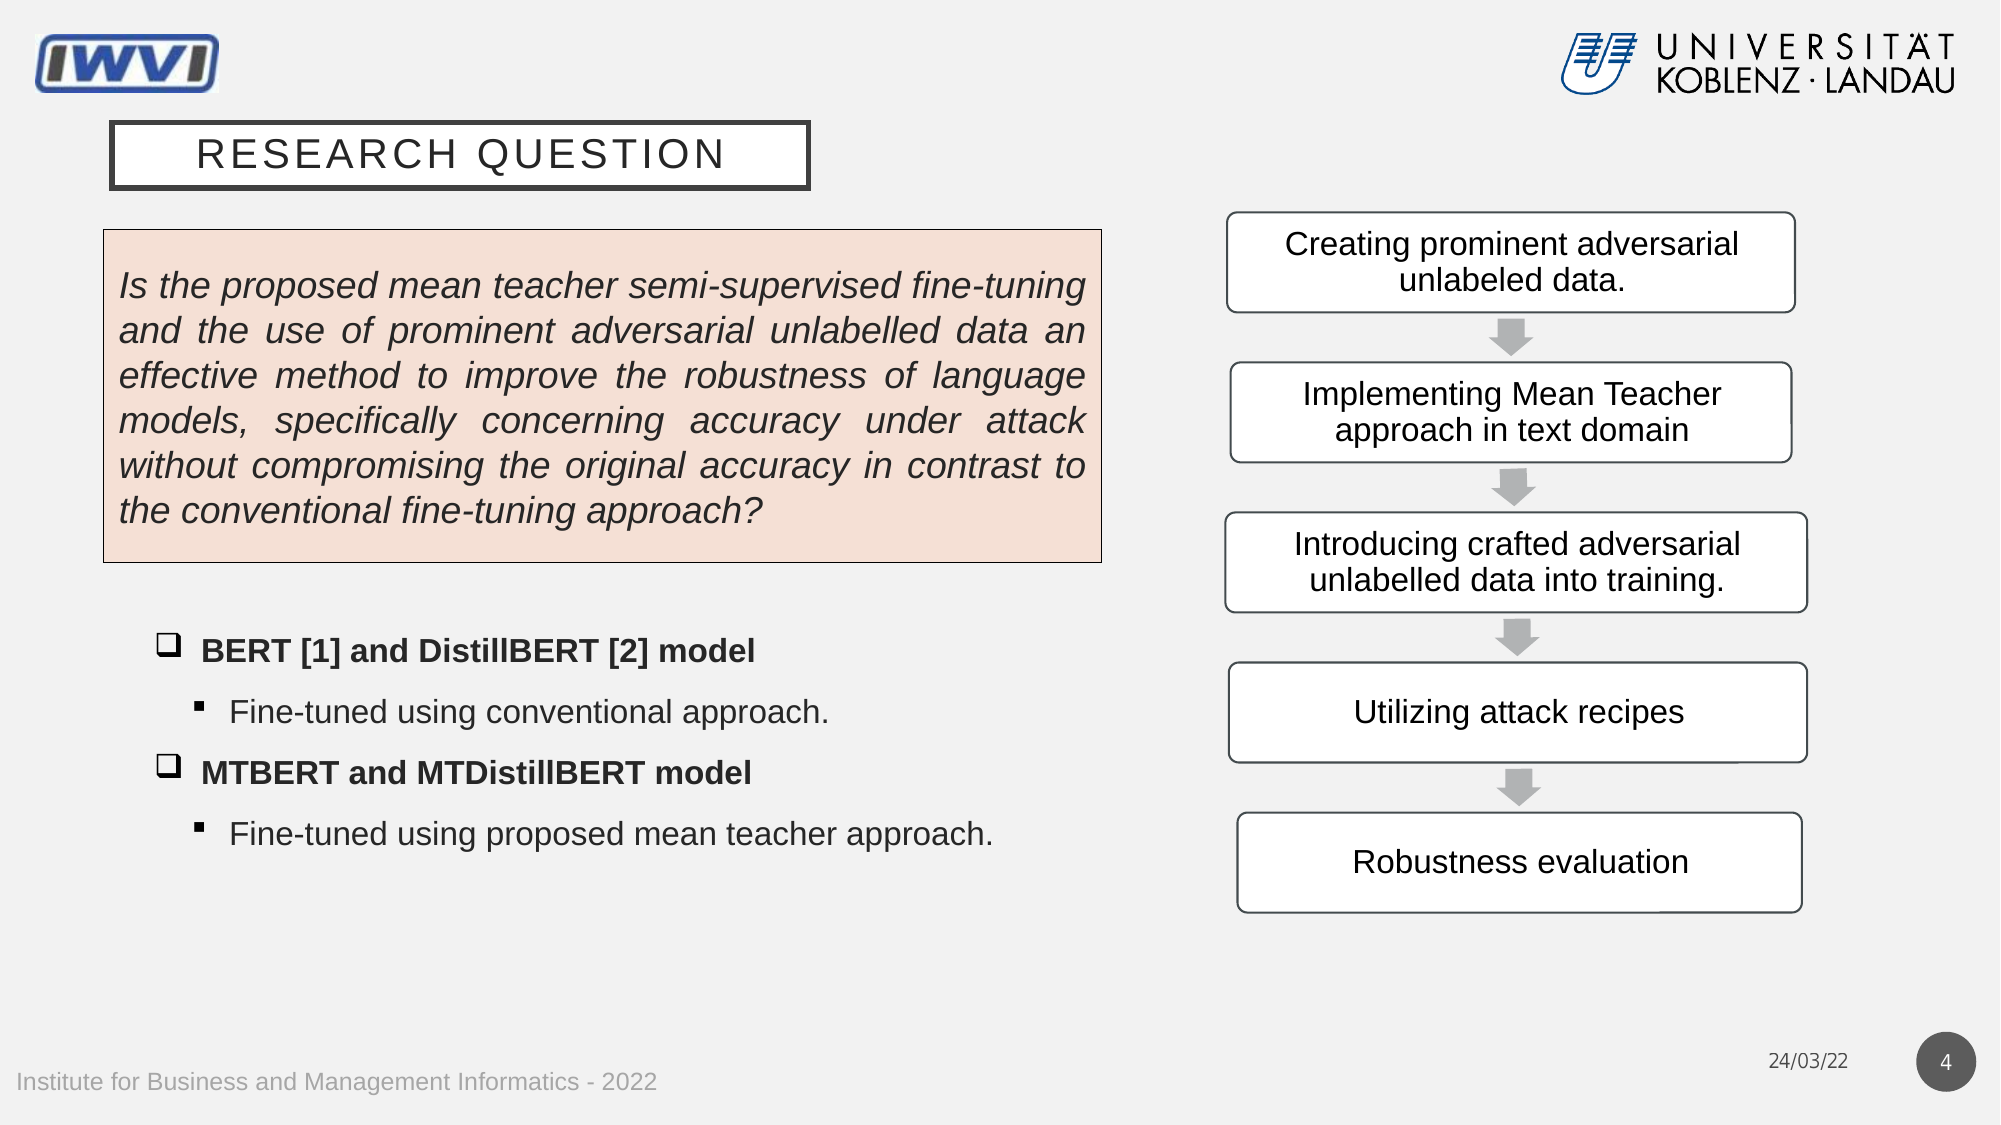

# Research Question
Creating prominent adversarial unlabeled data.

Implementing Mean Teacher approach in text domain

Introducing crafted adversarial unlabelled data into training.

Utilizing attack recipes

Robustness evaluation
Is the proposed mean teacher semi-supervised fine-tuning and the use of prominent adversarial unlabelled data an effective method to improve the robustness of language models, specifically concerning accuracy under attack without compromising the original accuracy in contrast to the conventional fine-tuning approach?
BERT [1] and DistillBERT [2] model
Fine-tuned using conventional approach.
MTBERT and MTDistillBERT model
Fine-tuned using proposed mean teacher approach.
4
24/03/22